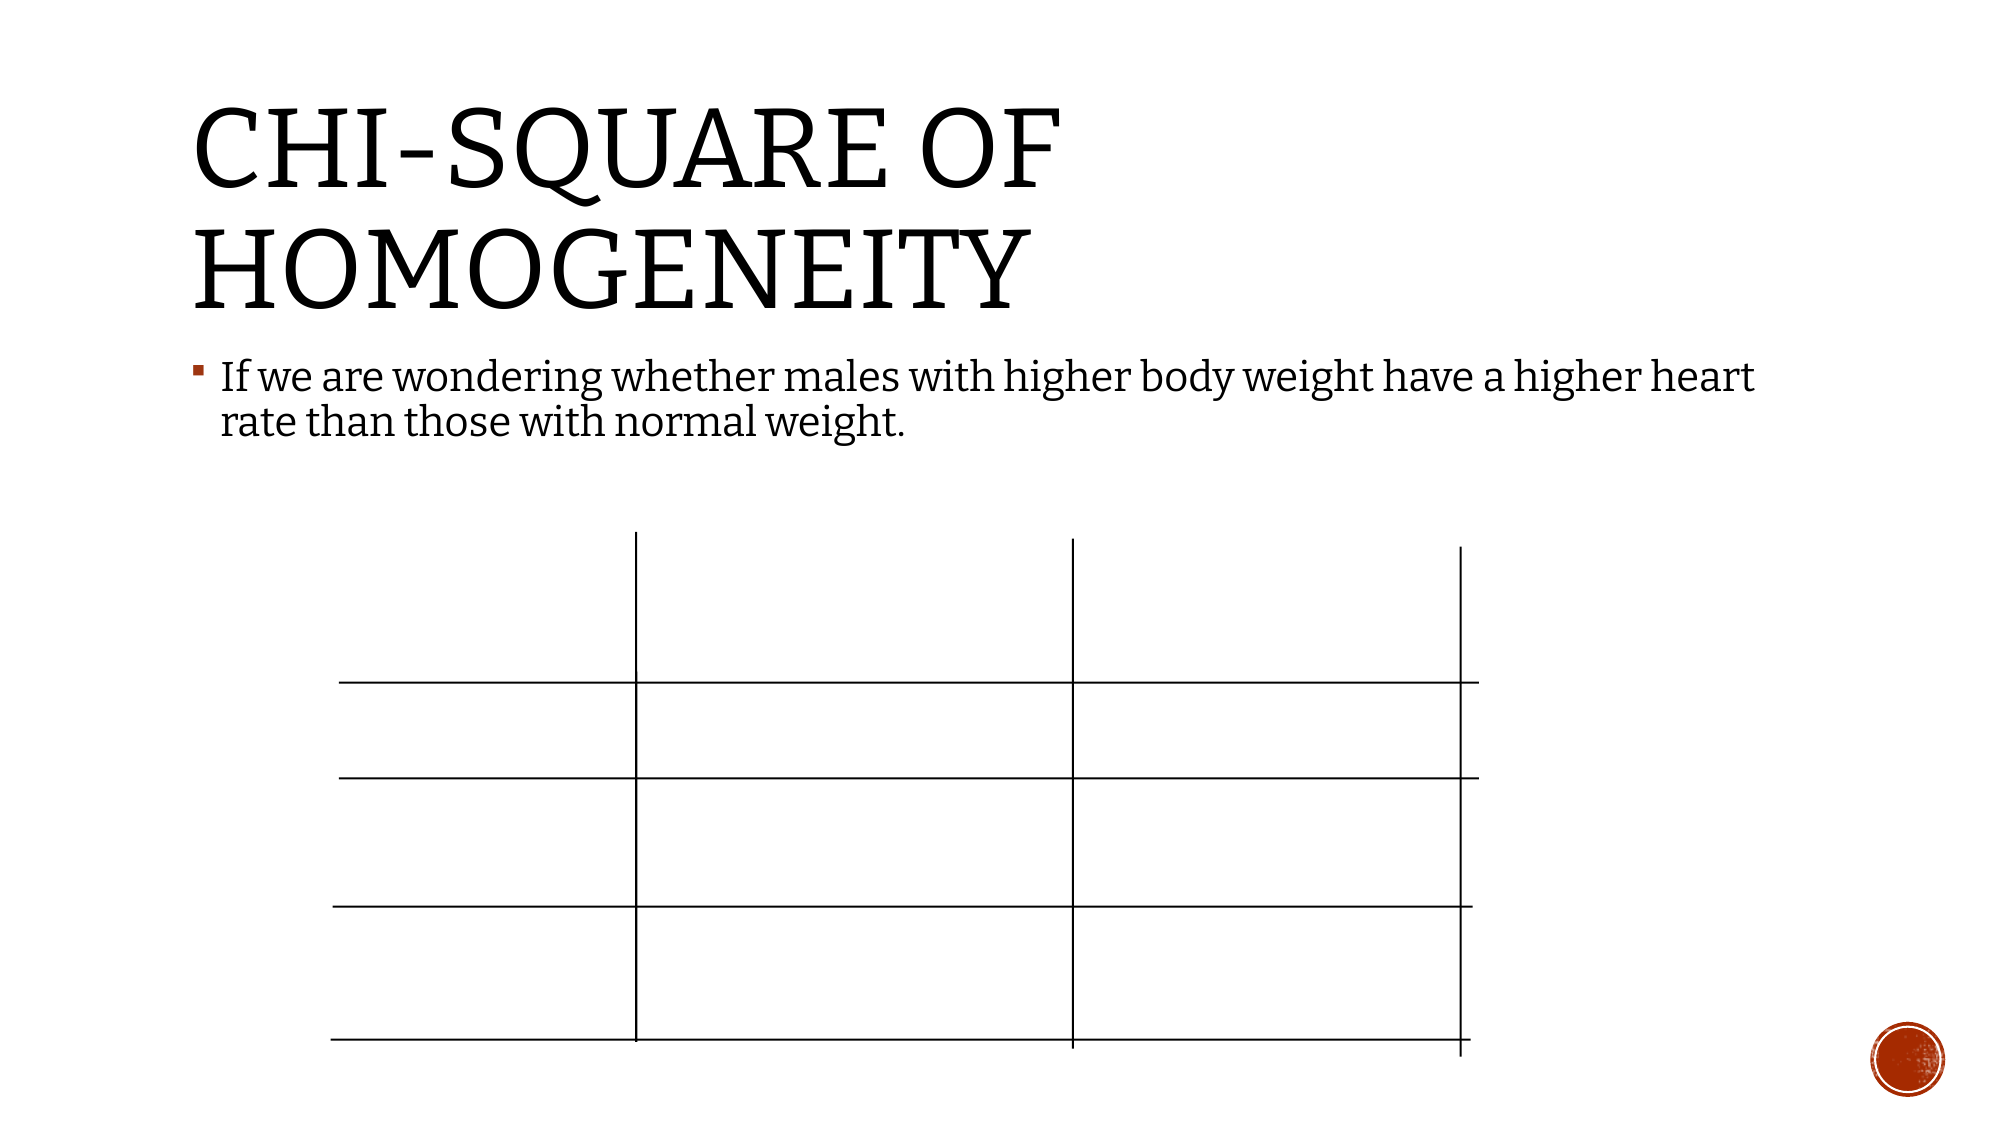

# Chi-square of homogeneity
If we are wondering whether males with higher body weight have a higher heart rate than those with normal weight.